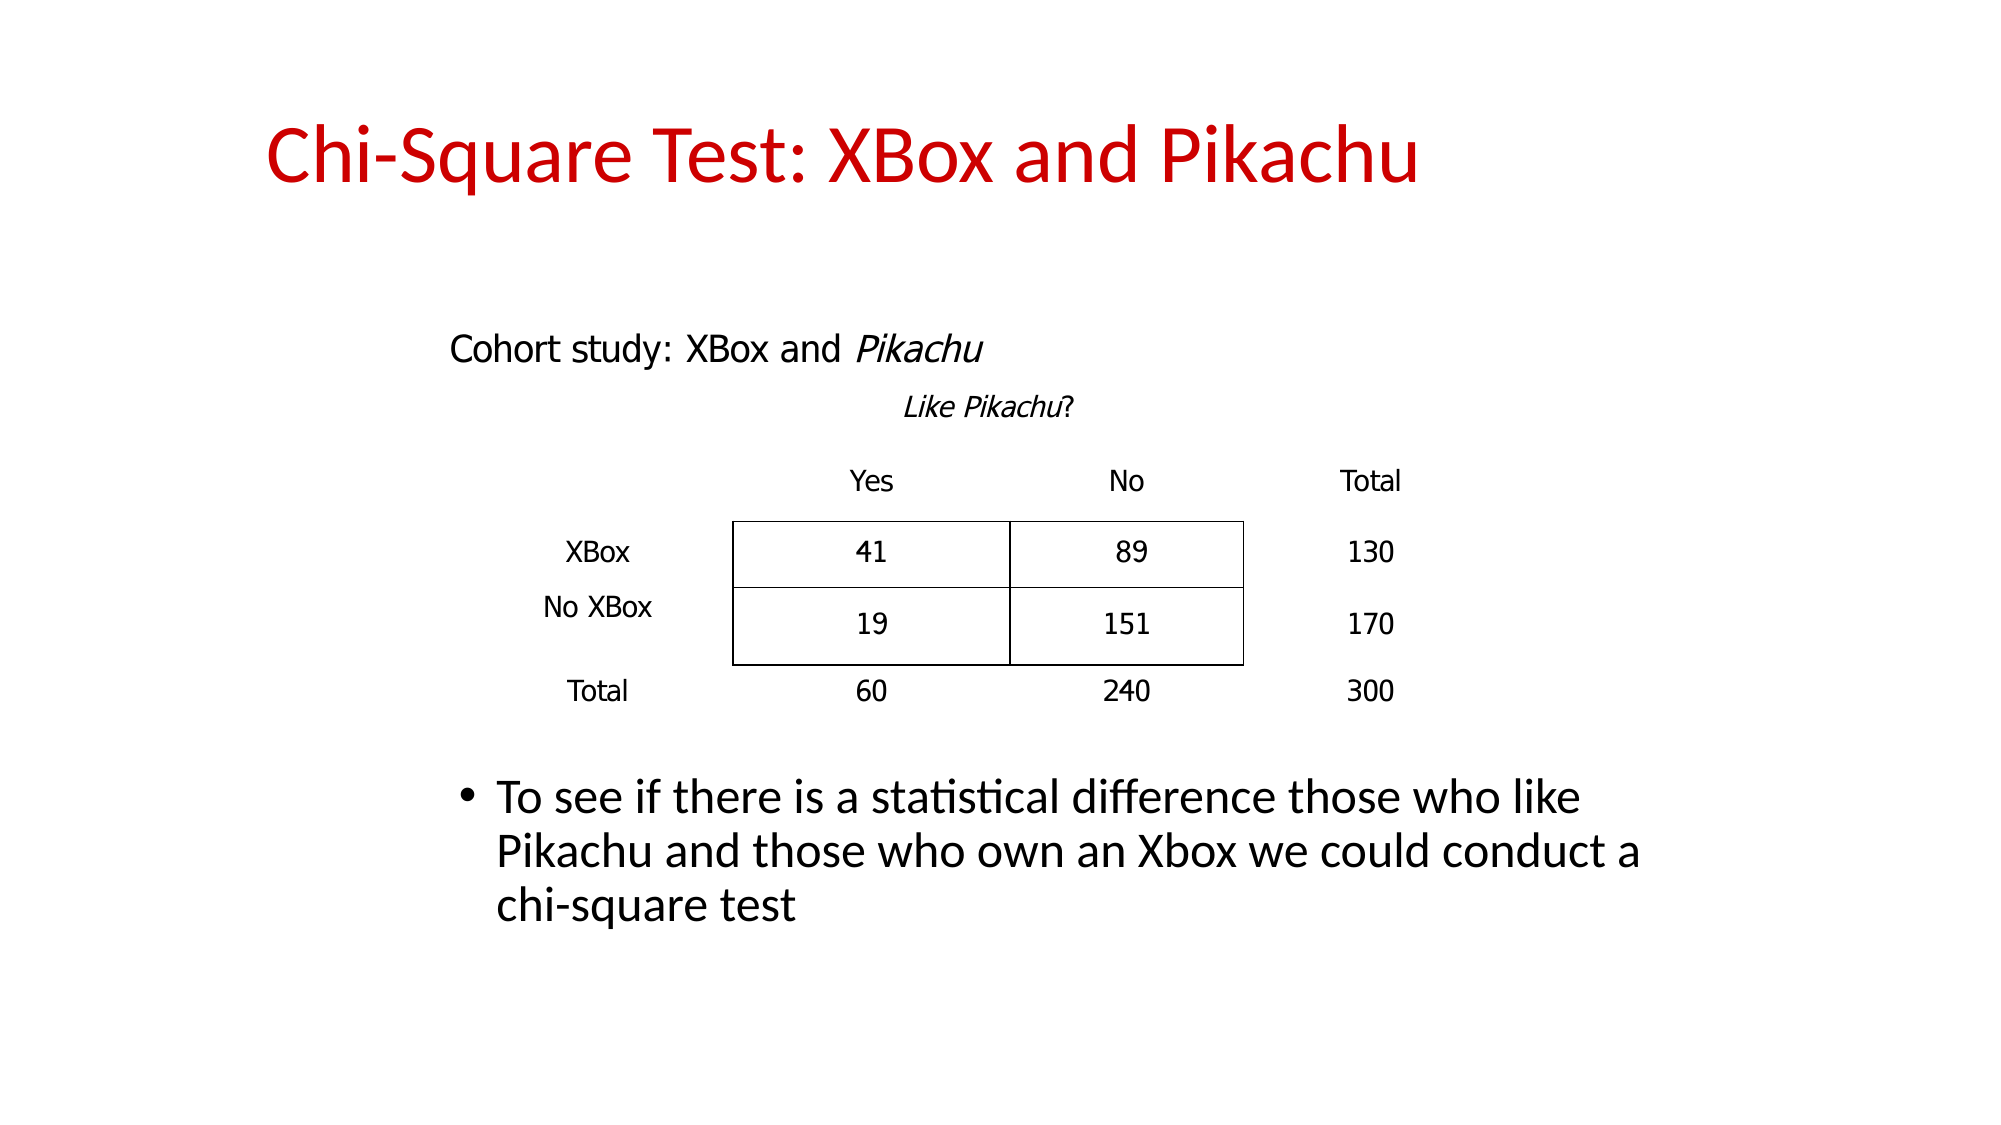

# Chi-Square Test: XBox and Pikachu
Cohort study: XBox and Pikachu
|  | Like Pikachu? |  |  |
| --- | --- | --- | --- |
|  | Yes | No | Total |
| XBox | 41 | 89 | 130 |
| No XBox | 19 | 151 | 170 |
| Total | 60 | 240 | 300 |
To see if there is a statistical difference those who like Pikachu and those who own an Xbox we could conduct a chi-square test